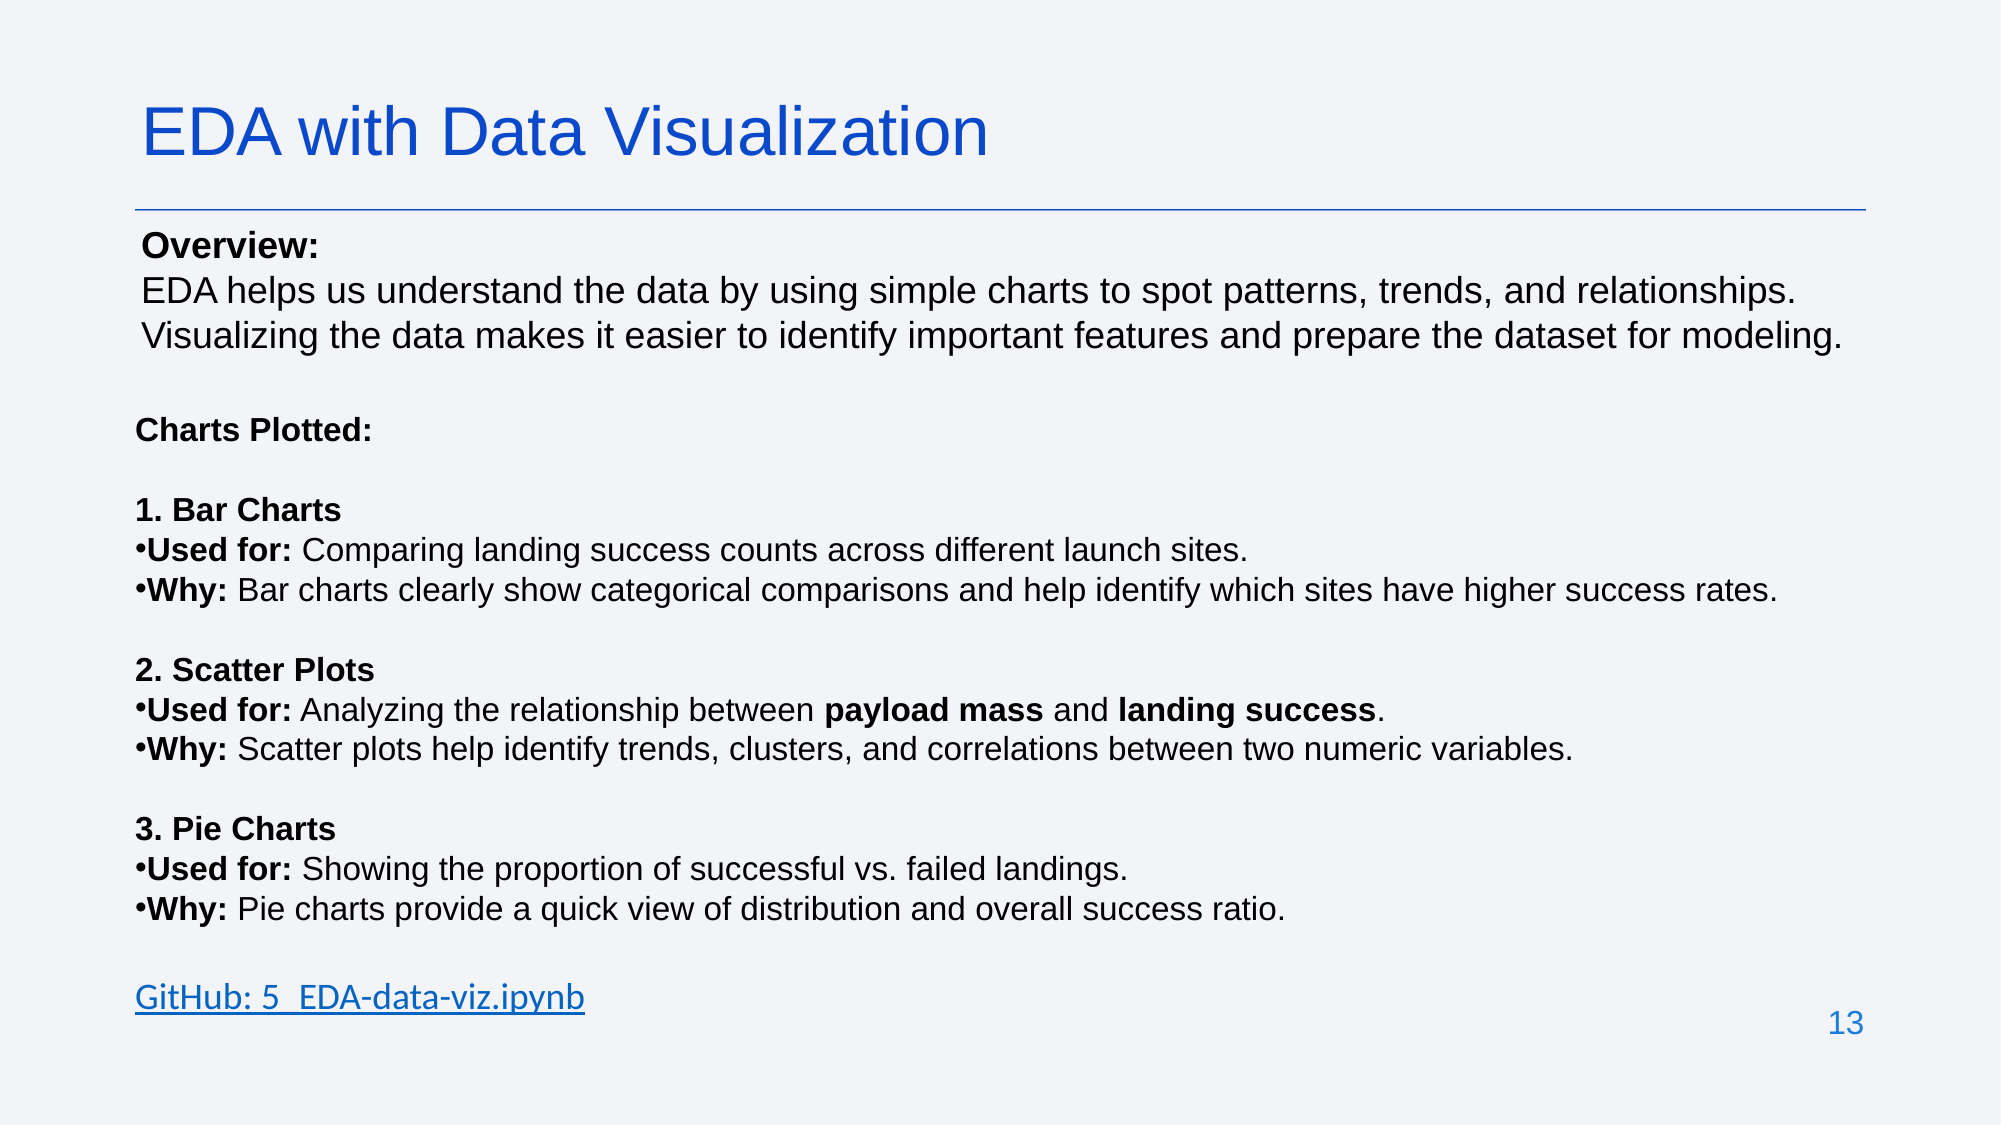

EDA with Data Visualization
Overview:
EDA helps us understand the data by using simple charts to spot patterns, trends, and relationships. Visualizing the data makes it easier to identify important features and prepare the dataset for modeling.
Charts Plotted:

1. Bar Charts
Used for: Comparing landing success counts across different launch sites.
Why: Bar charts clearly show categorical comparisons and help identify which sites have higher success rates.

2. Scatter Plots
Used for: Analyzing the relationship between payload mass and landing success.
Why: Scatter plots help identify trends, clusters, and correlations between two numeric variables.

3. Pie Charts
Used for: Showing the proportion of successful vs. failed landings.
Why: Pie charts provide a quick view of distribution and overall success ratio.

GitHub: 5_EDA-data-viz.ipynb
13